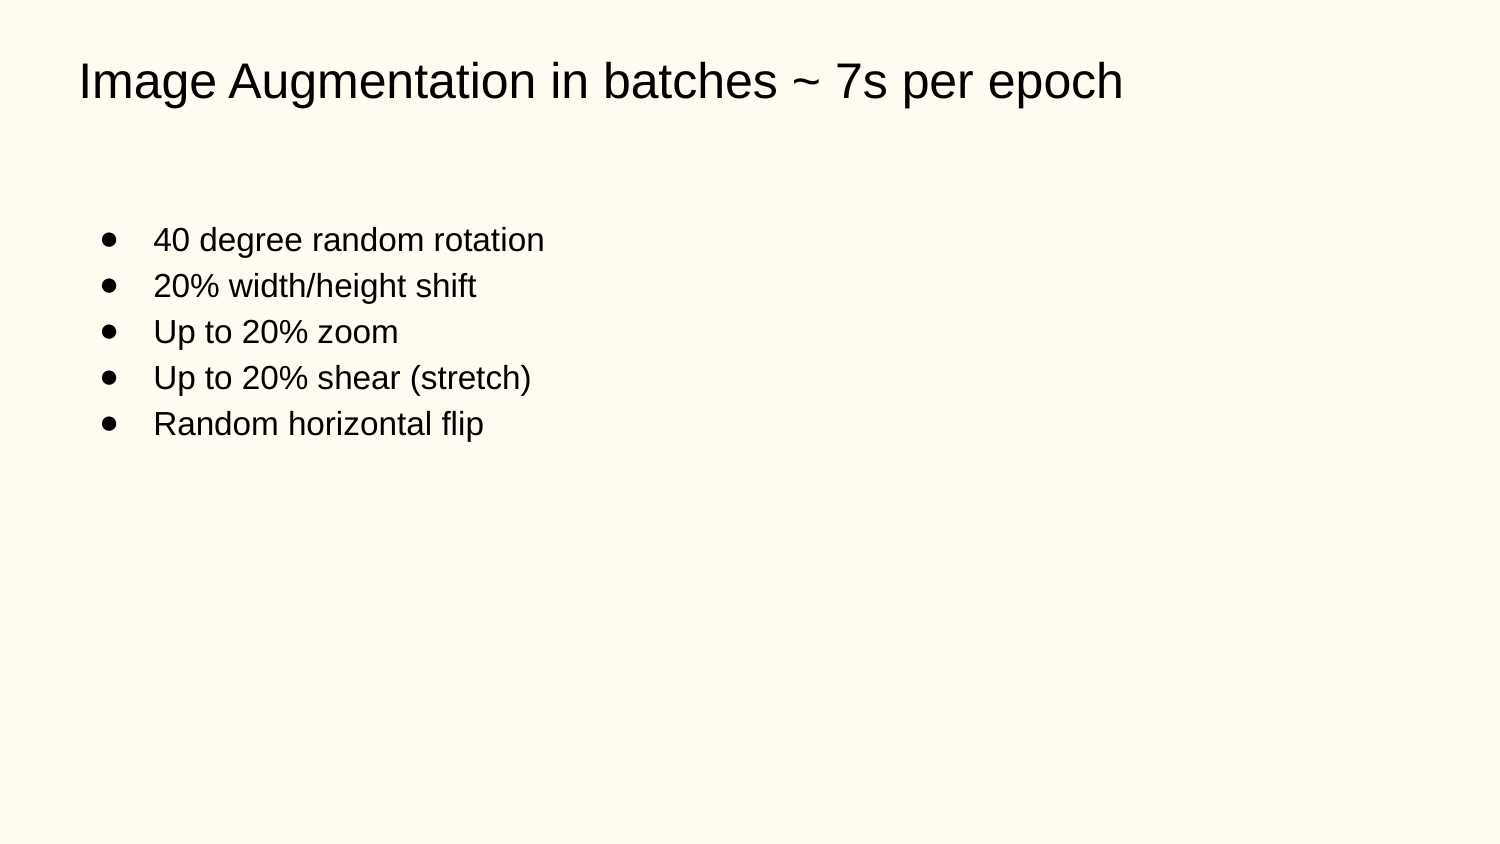

# Image Augmentation in batches ~ 7s per epoch

40 degree random rotation
20% width/height shift
Up to 20% zoom
Up to 20% shear (stretch)
Random horizontal flip